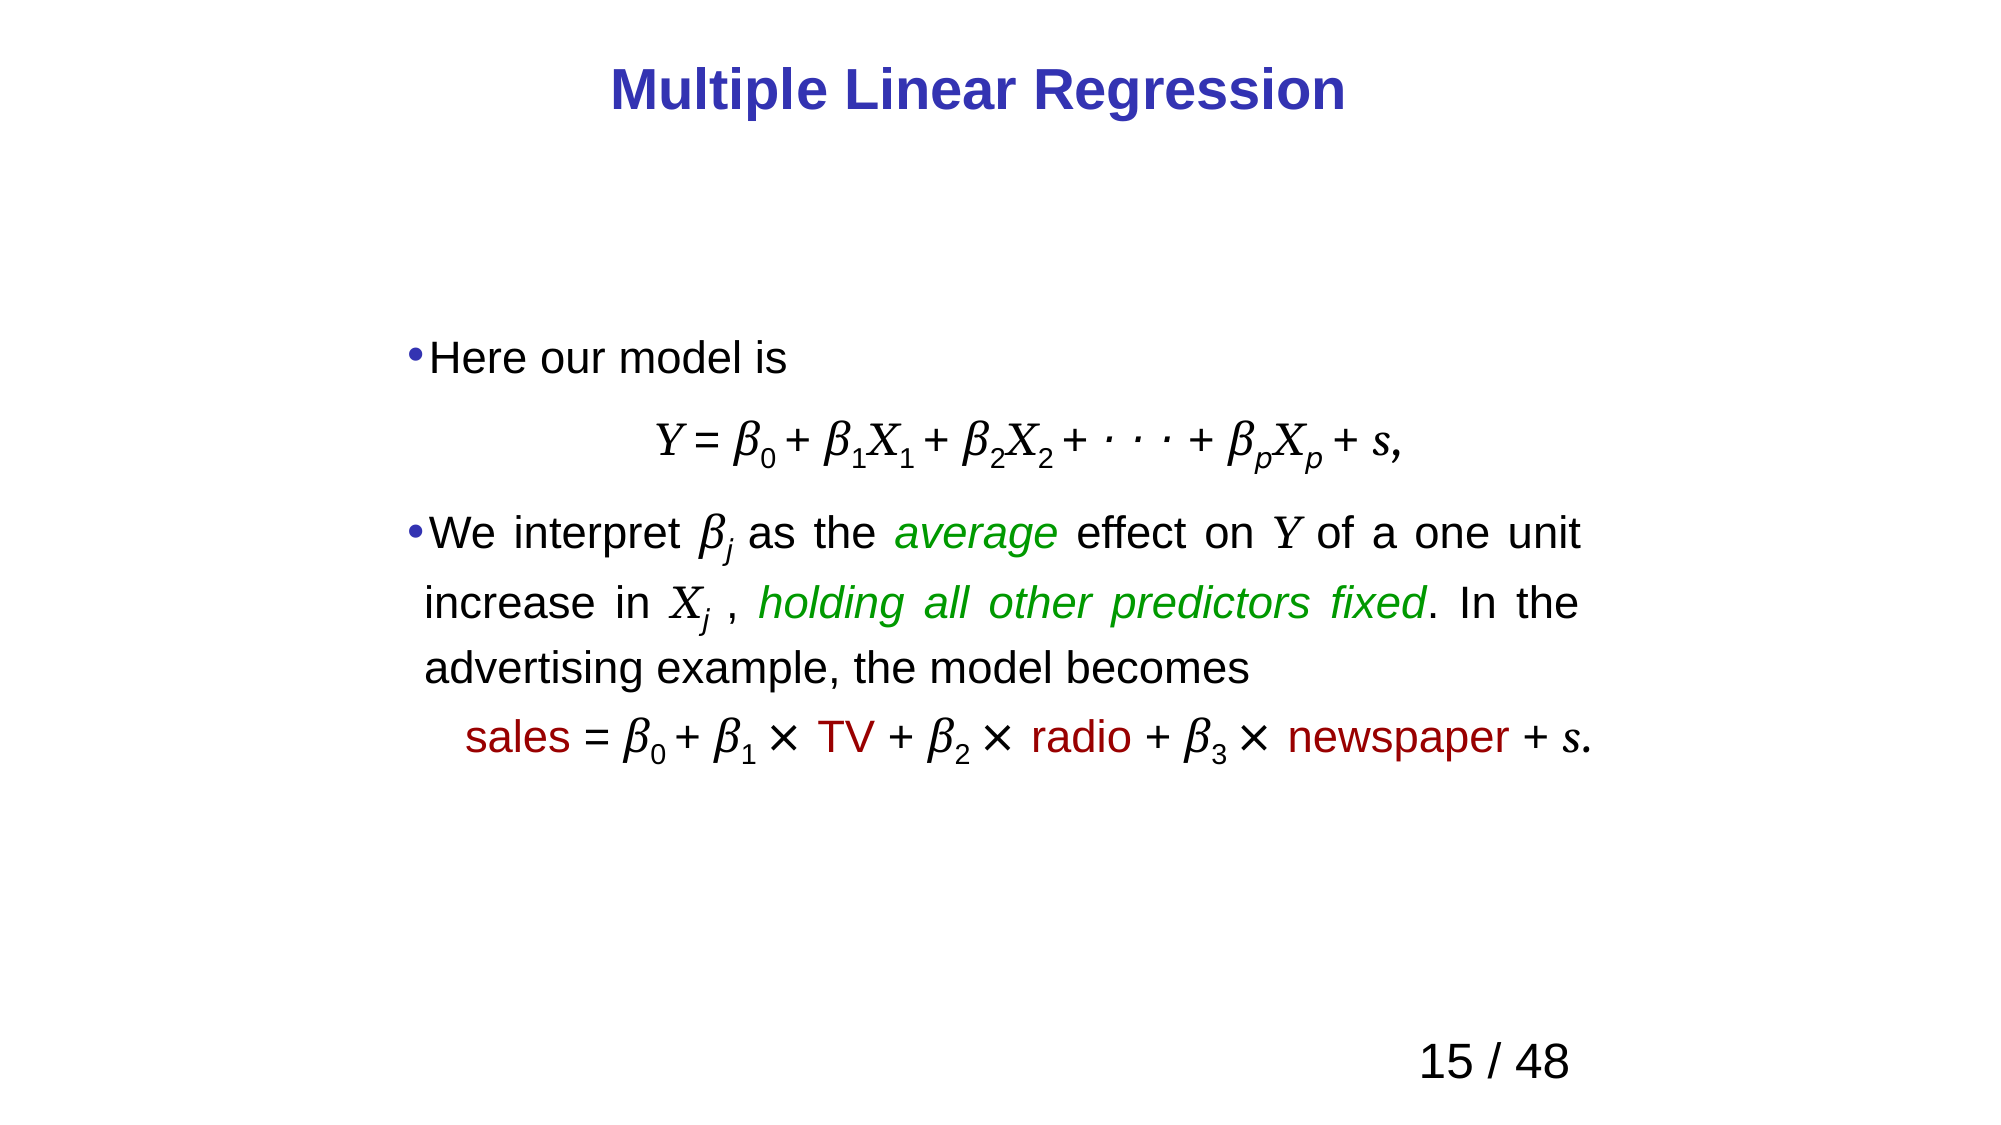

# Multiple Linear Regression
Here our model is
Y = β0 + β1X1 + β2X2 + · · · + βpXp + s,
We interpret βj as the average effect on Y of a one unit  increase in Xj , holding all other predictors fixed. In the  advertising example, the model becomes

sales = β0 + β1 × TV + β2 × radio + β3 × newspaper + s.
15 / 48